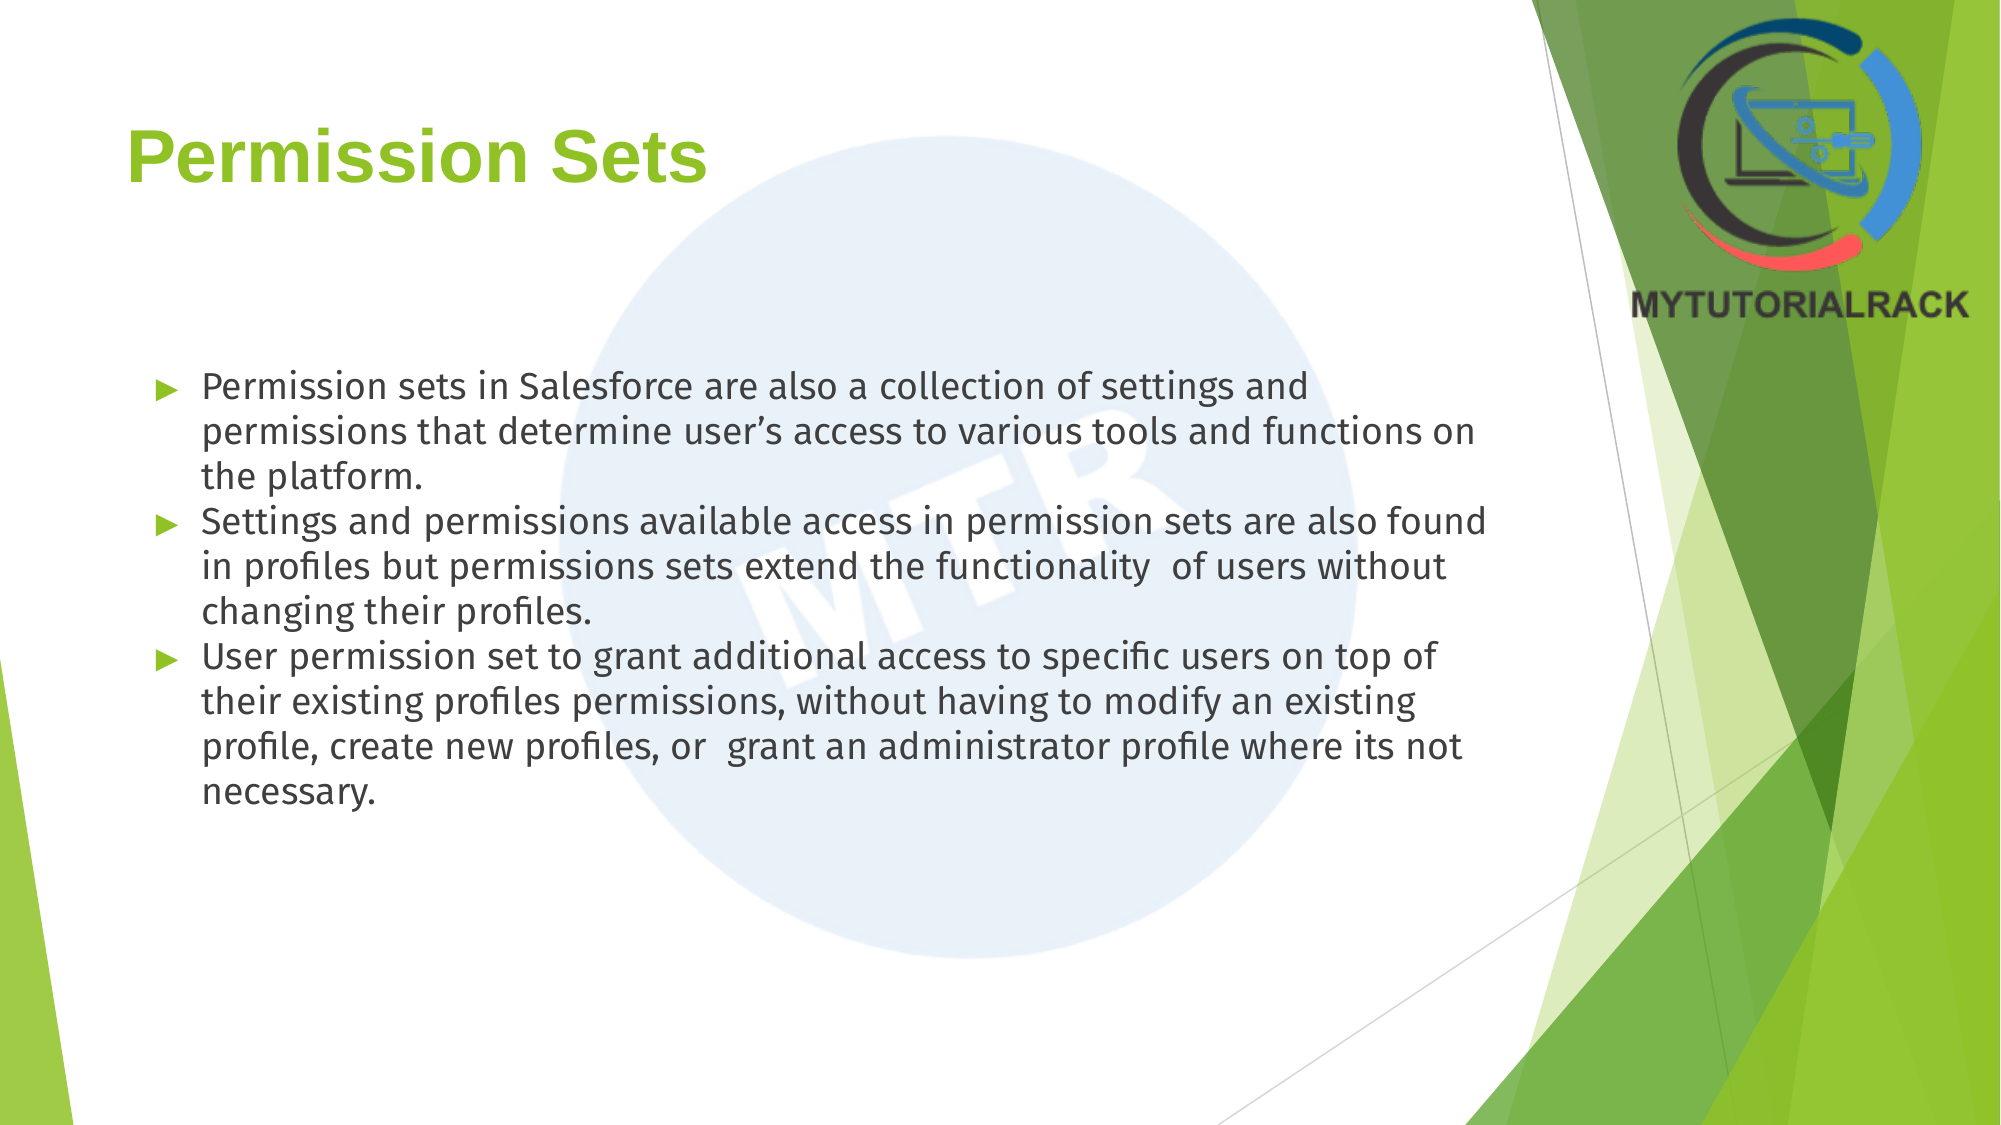

# Permission Sets
Permission sets in Salesforce are also a collection of settings and permissions that determine user’s access to various tools and functions on the platform.
Settings and permissions available access in permission sets are also found in profiles but permissions sets extend the functionality  of users without changing their profiles.
User permission set to grant additional access to specific users on top of their existing profiles permissions, without having to modify an existing profile, create new profiles, or  grant an administrator profile where its not necessary.